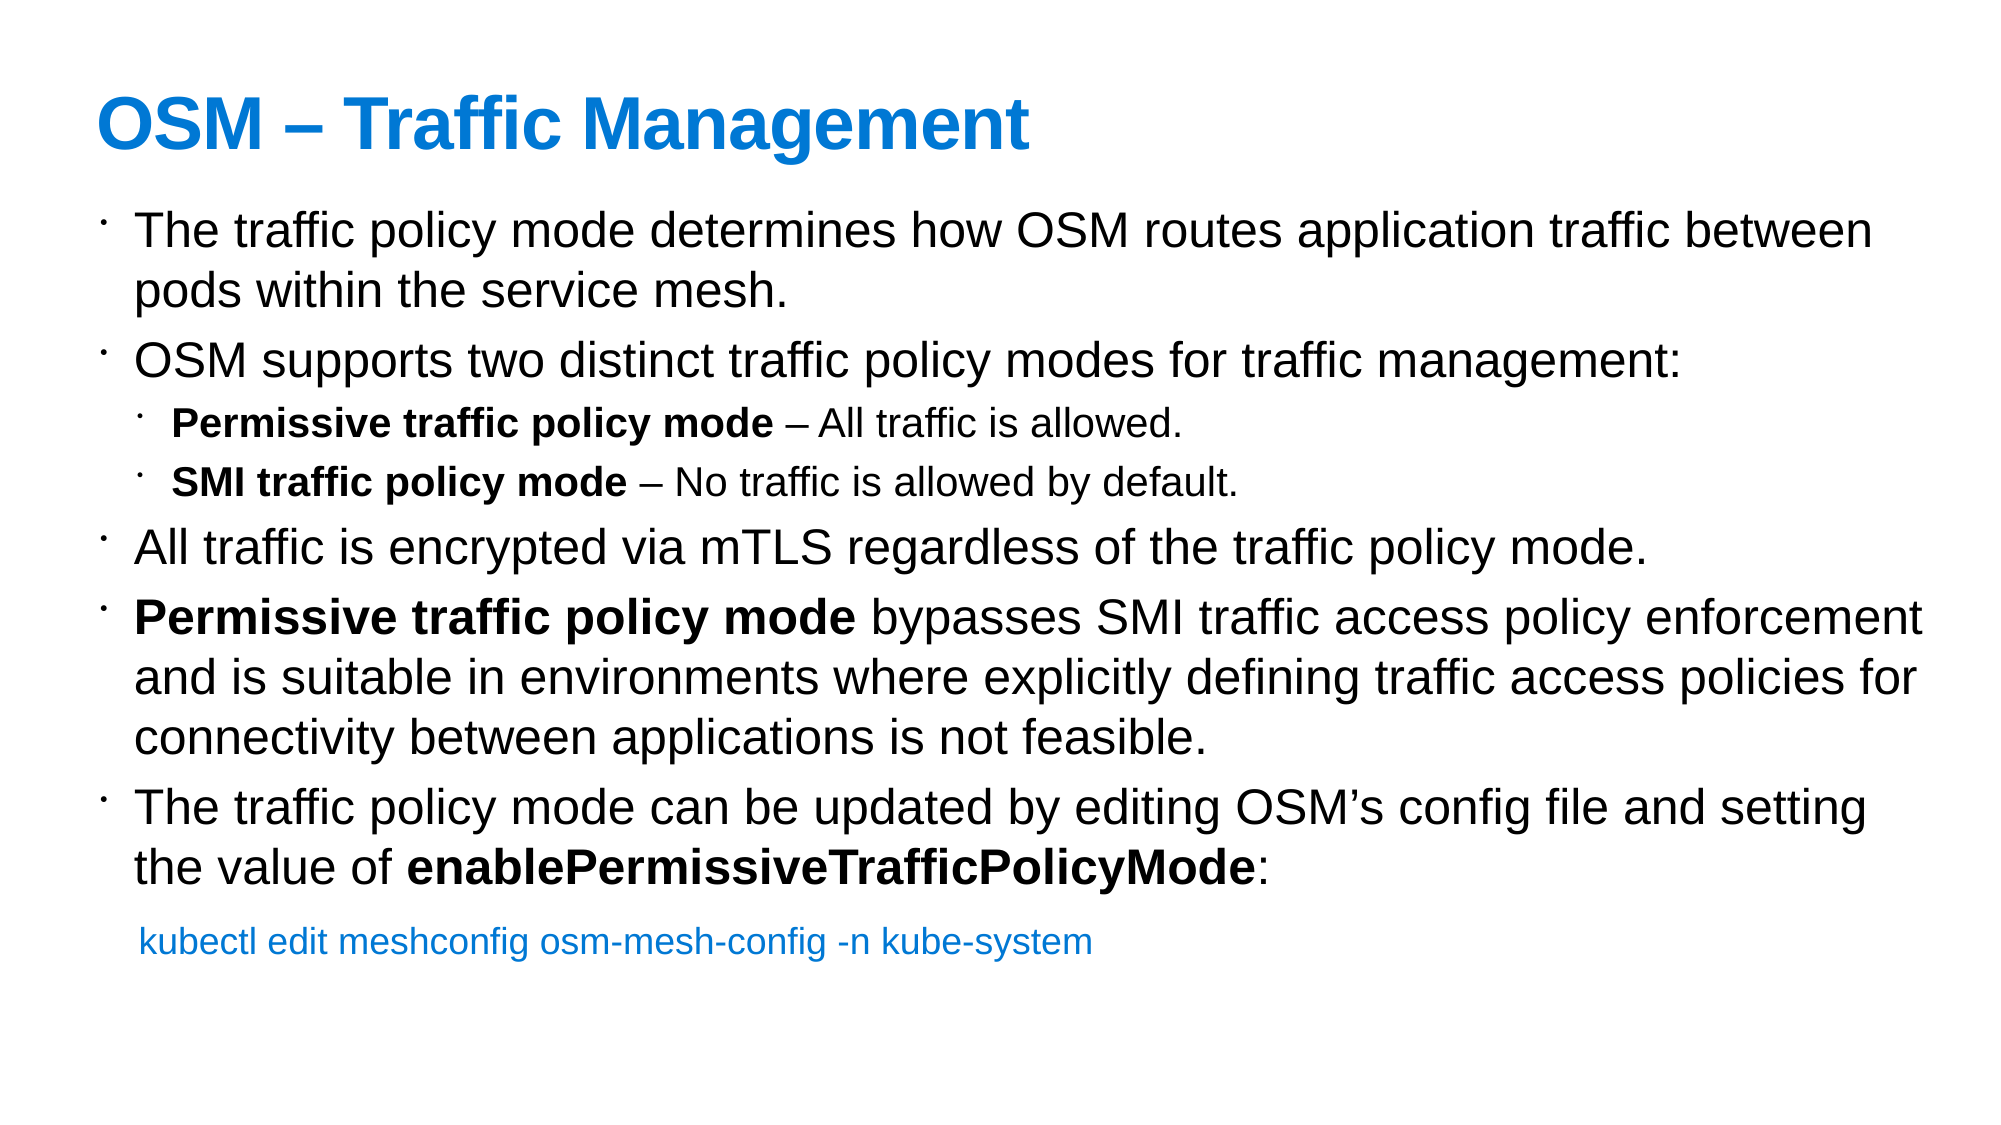

# OSM – Traffic Management
The traffic policy mode determines how OSM routes application traffic between pods within the service mesh.
OSM supports two distinct traffic policy modes for traffic management:
Permissive traffic policy mode – All traffic is allowed.
SMI traffic policy mode – No traffic is allowed by default.
All traffic is encrypted via mTLS regardless of the traffic policy mode.
Permissive traffic policy mode bypasses SMI traffic access policy enforcement and is suitable in environments where explicitly defining traffic access policies for connectivity between applications is not feasible.
The traffic policy mode can be updated by editing OSM’s config file and setting the value of enablePermissiveTrafficPolicyMode:
   kubectl edit meshconfig osm-mesh-config -n kube-system